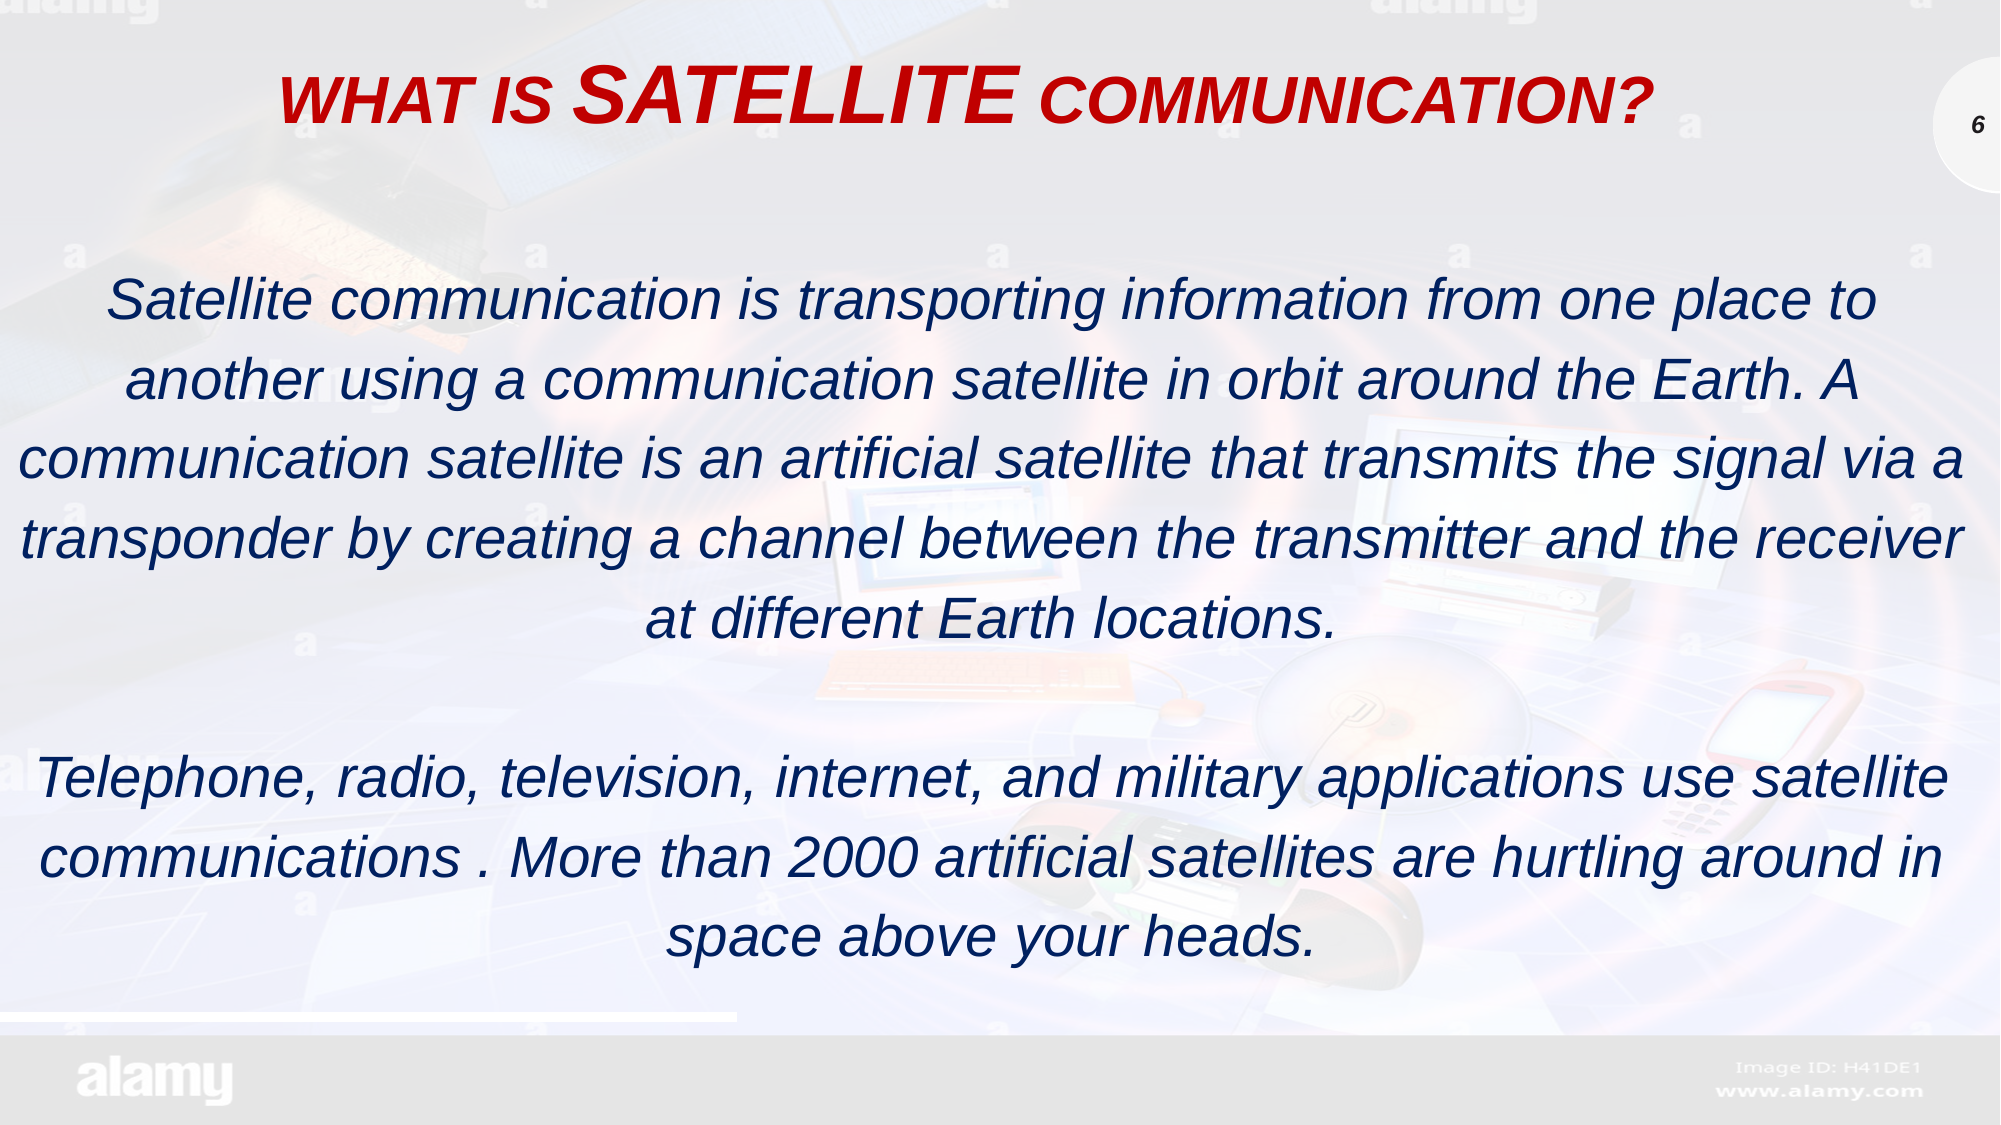

# What is Satellite Communication?
6
Satellite communication is transporting information from one place to another using a communication satellite in orbit around the Earth. A communication satellite is an artificial satellite that transmits the signal via a transponder by creating a channel between the transmitter and the receiver at different Earth locations.

Telephone, radio, television, internet, and military applications use satellite communications . More than 2000 artificial satellites are hurtling around in space above your heads.